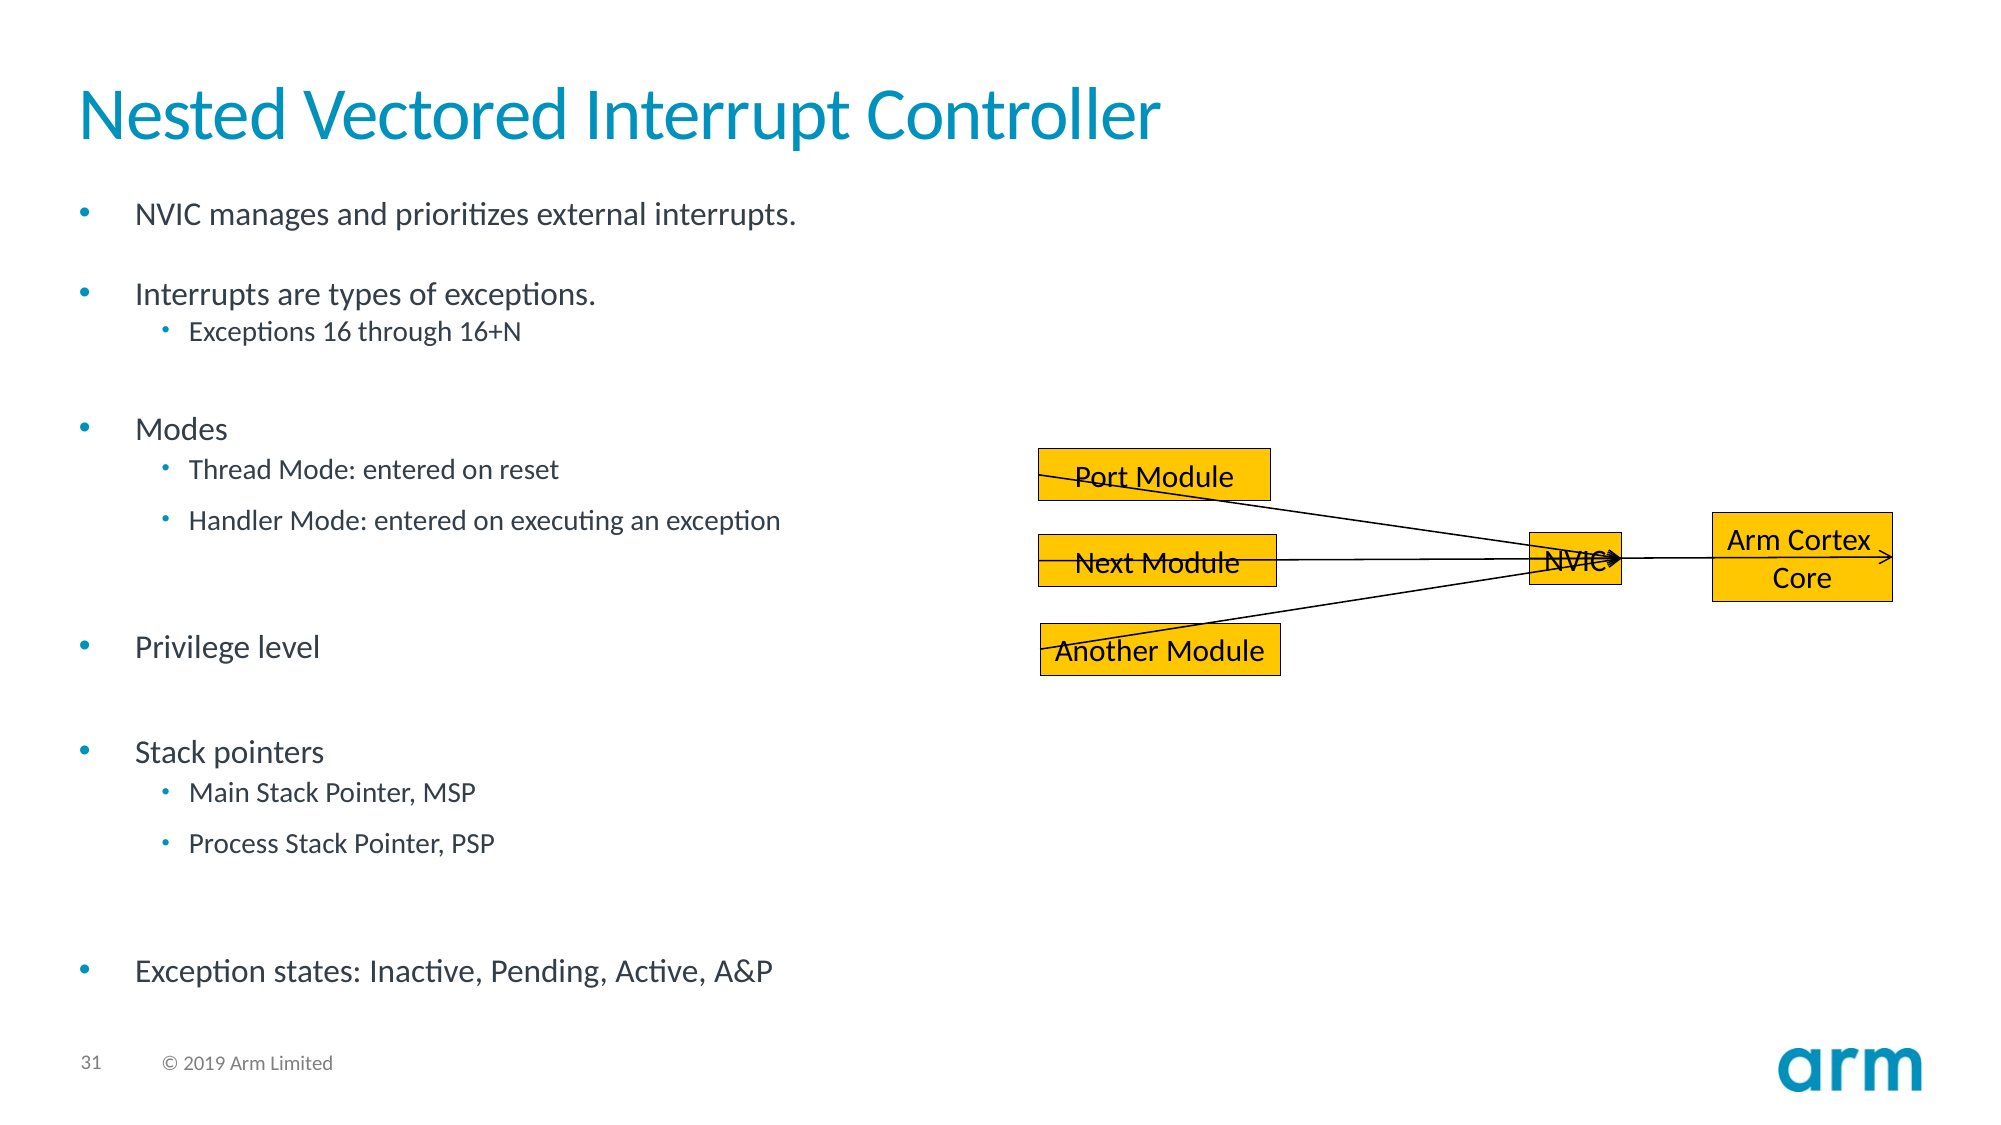

# Nested Vectored Interrupt Controller
NVIC manages and prioritizes external interrupts.

Interrupts are types of exceptions.
Exceptions 16 through 16+N

Modes
Thread Mode: entered on reset
Handler Mode: entered on executing an exception

Privilege level

Stack pointers
Main Stack Pointer, MSP
Process Stack Pointer, PSP

Exception states: Inactive, Pending, Active, A&P

Port Module
Arm Cortex
Core
NVIC
Next Module
Another Module